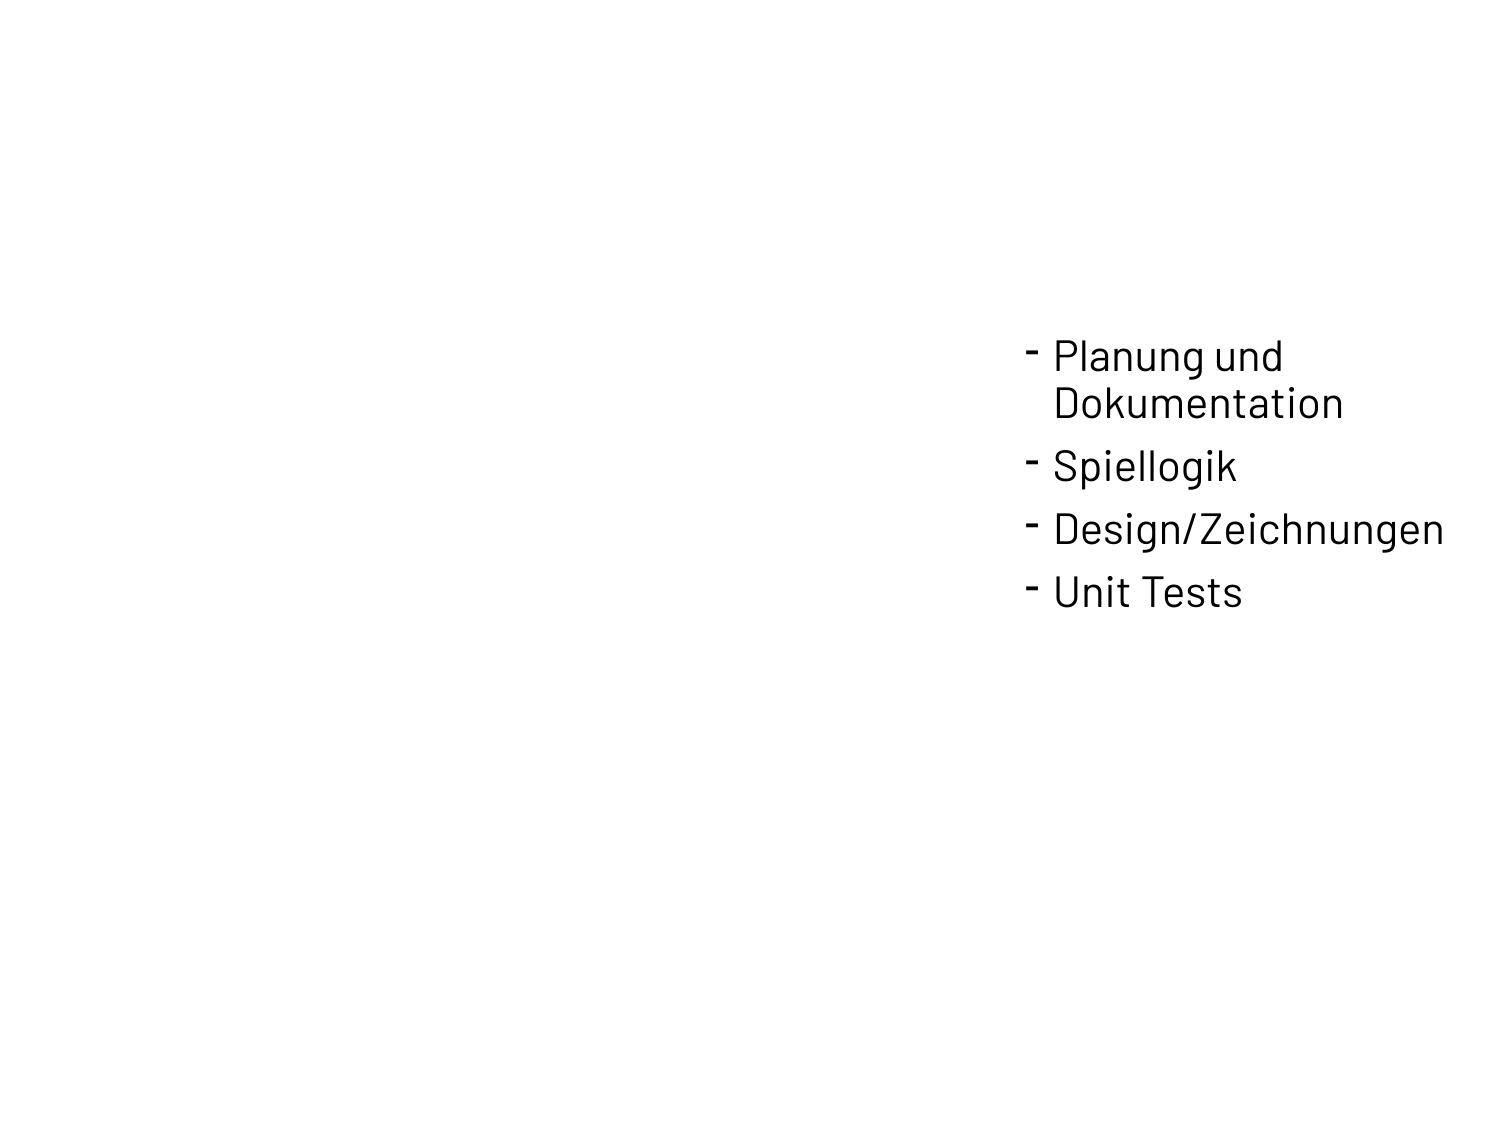

Planung und Dokumentation
Spiellogik
Design/Zeichnungen
Unit Tests